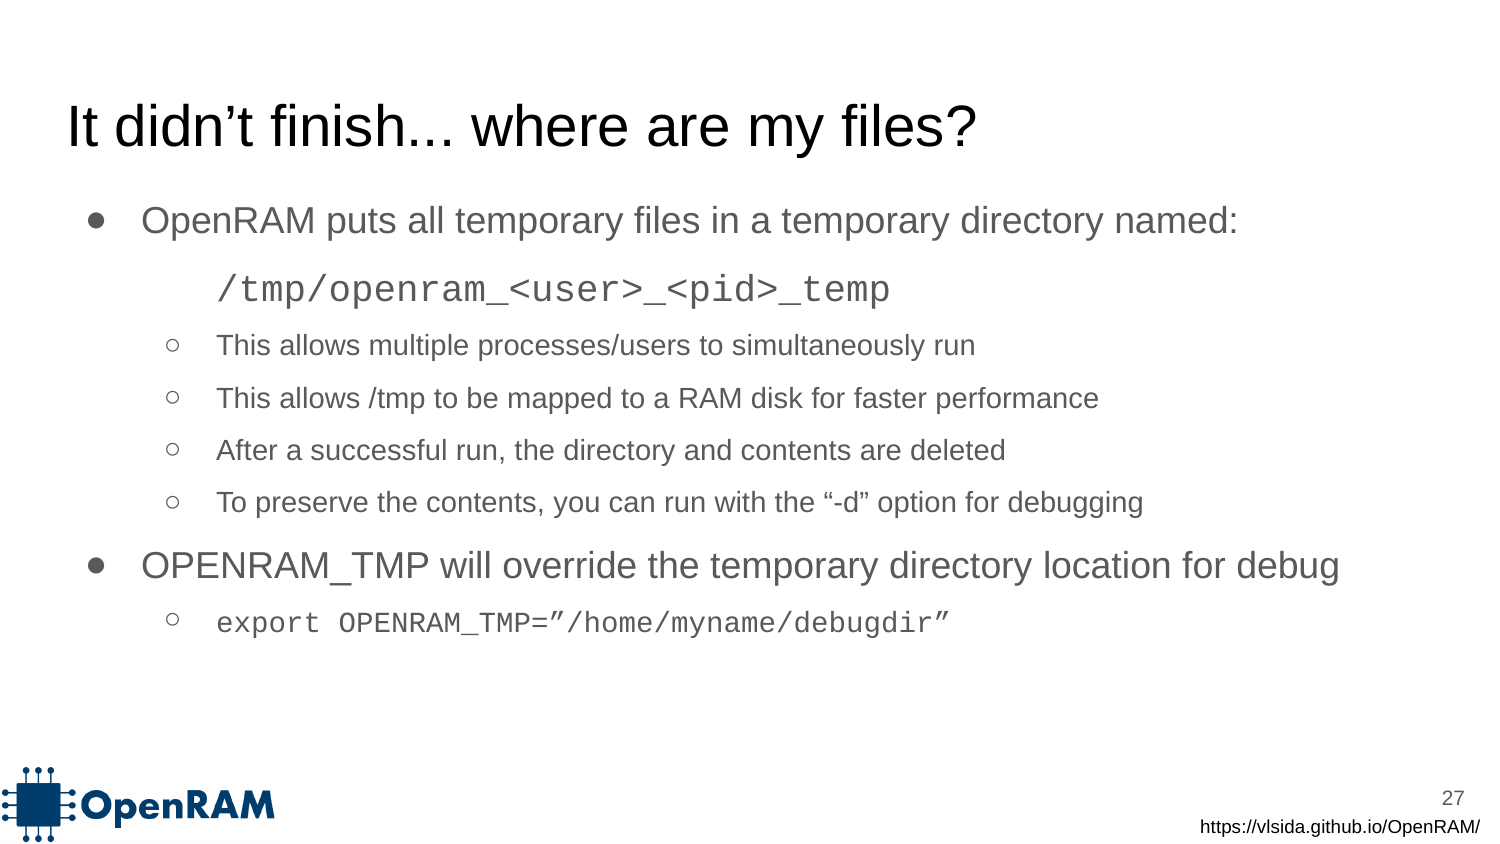

# It didn’t finish... where are my files?
OpenRAM puts all temporary files in a temporary directory named:
/tmp/openram_<user>_<pid>_temp
This allows multiple processes/users to simultaneously run
This allows /tmp to be mapped to a RAM disk for faster performance
After a successful run, the directory and contents are deleted
To preserve the contents, you can run with the “-d” option for debugging
OPENRAM_TMP will override the temporary directory location for debug
export OPENRAM_TMP=”/home/myname/debugdir”

27